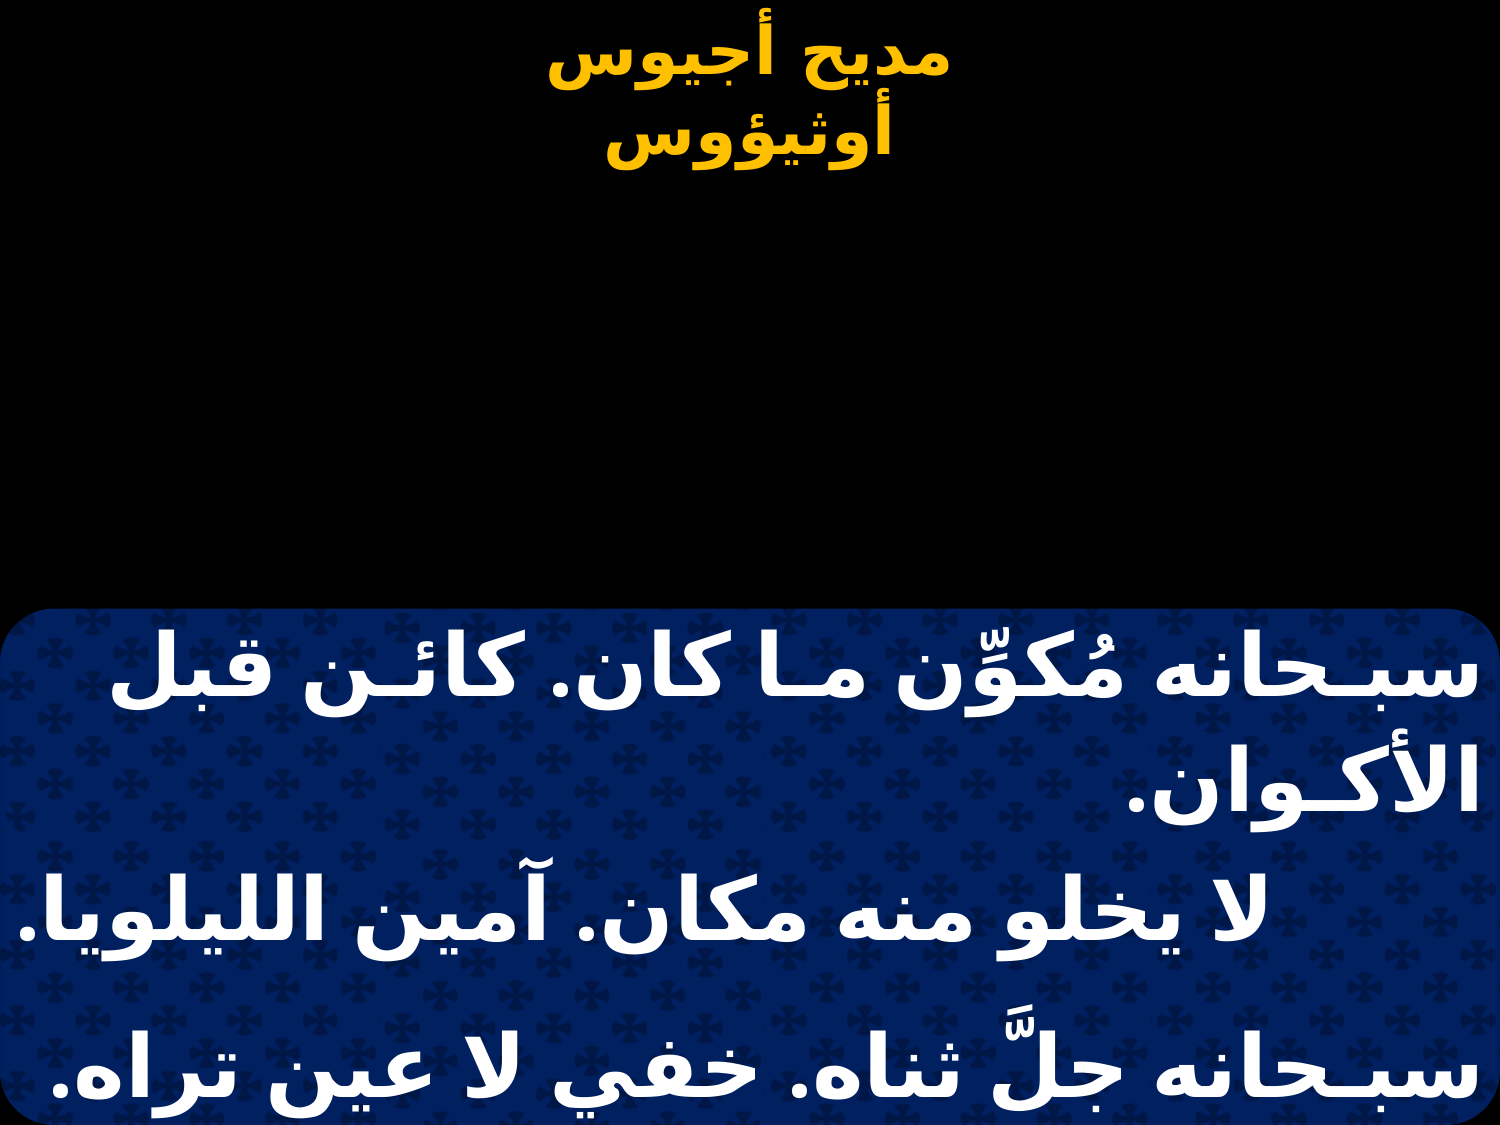

#
| سبـحانه مُكوِّن مـا كان. كائـن قبل الأكـوان. |
| --- |
| لا يخلو منه مكان. آمين الليلويا. |
|  |
| سبـحانه جلَّ ثناه. خفي لا عين تراه. |
| ولا معبود سواه. آمين الليلويا. |